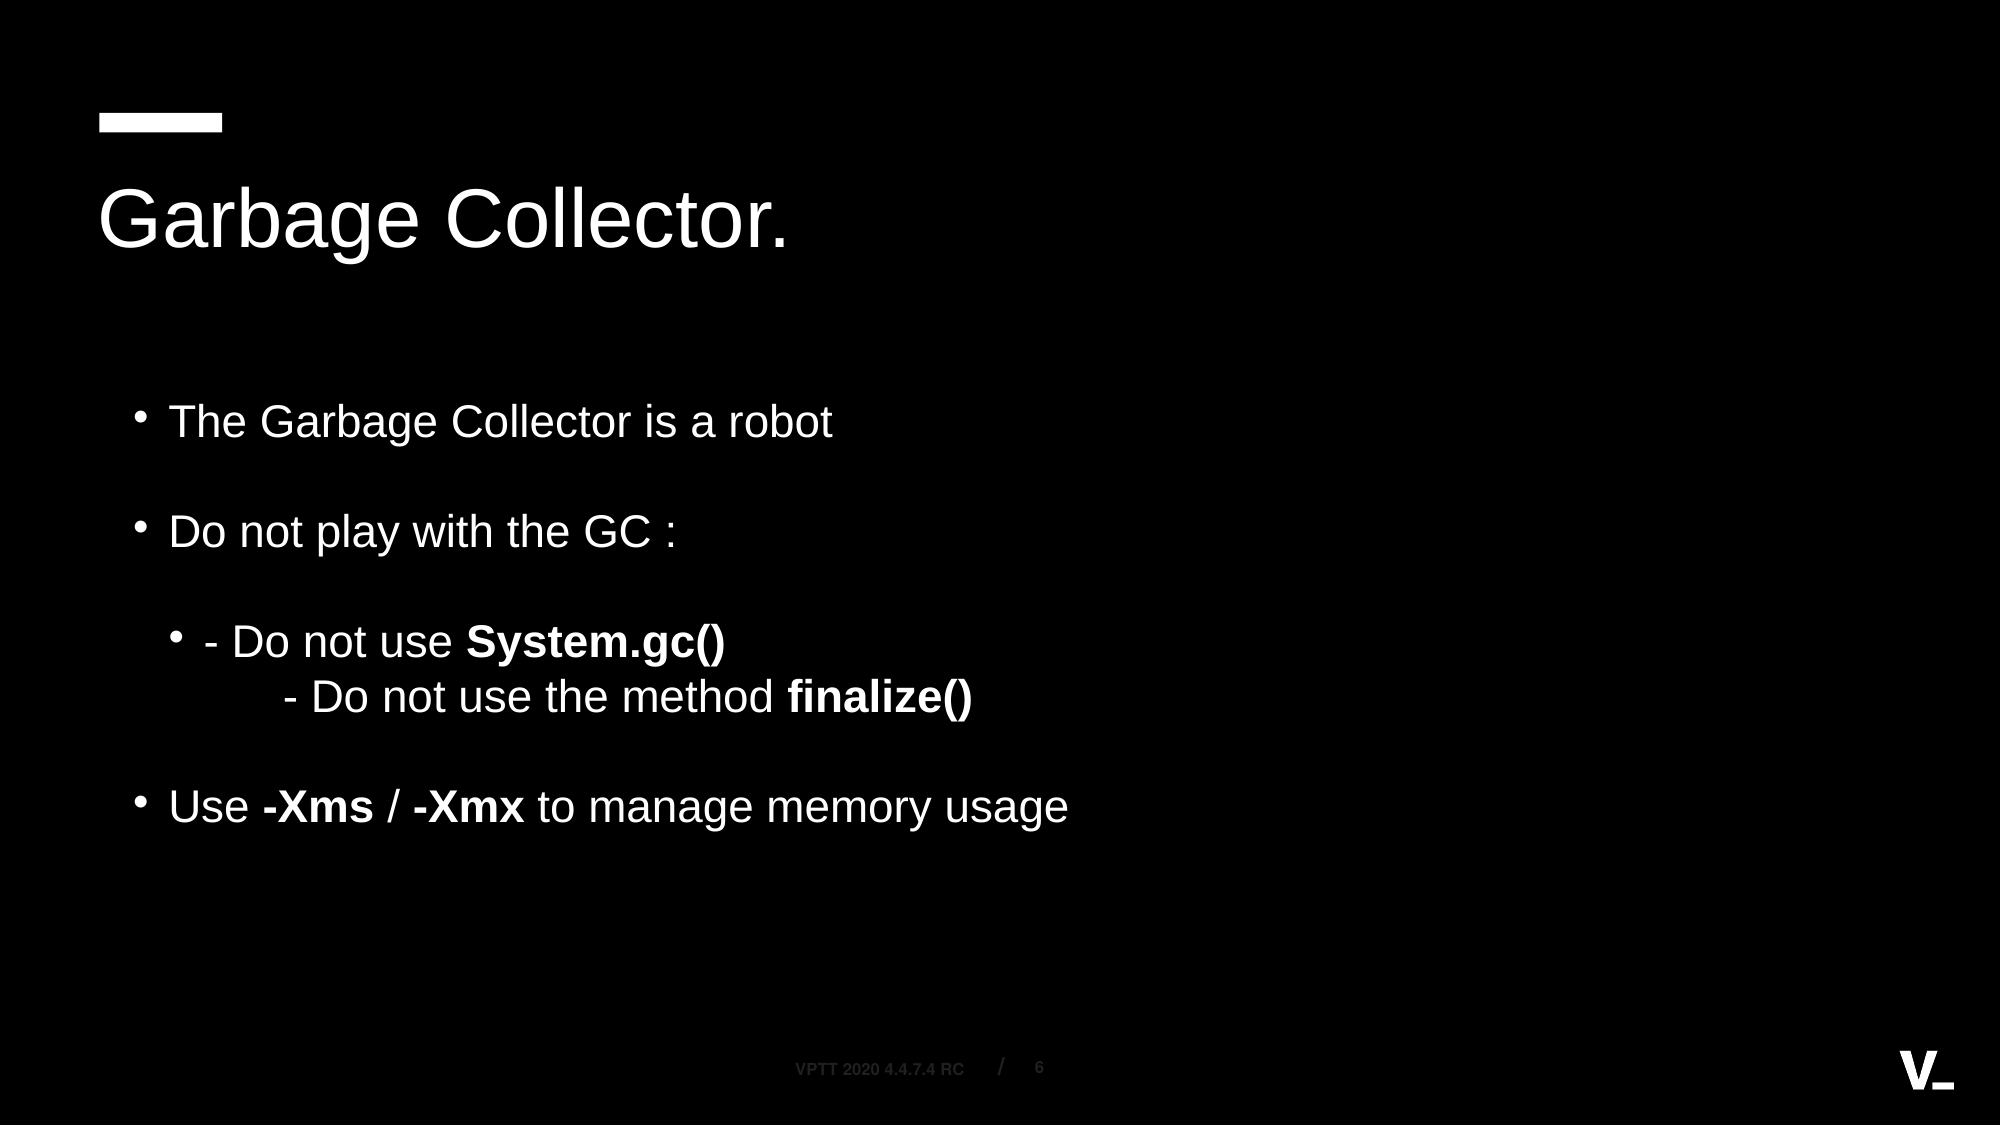

Garbage Collector.

The Garbage Collector is a robot

Do not play with the GC :

- Do not use System.gc()
	- Do not use the method finalize()

Use -Xms / -Xmx to manage memory usage

6
VPTT 2020 4.4.7.4 RC       /